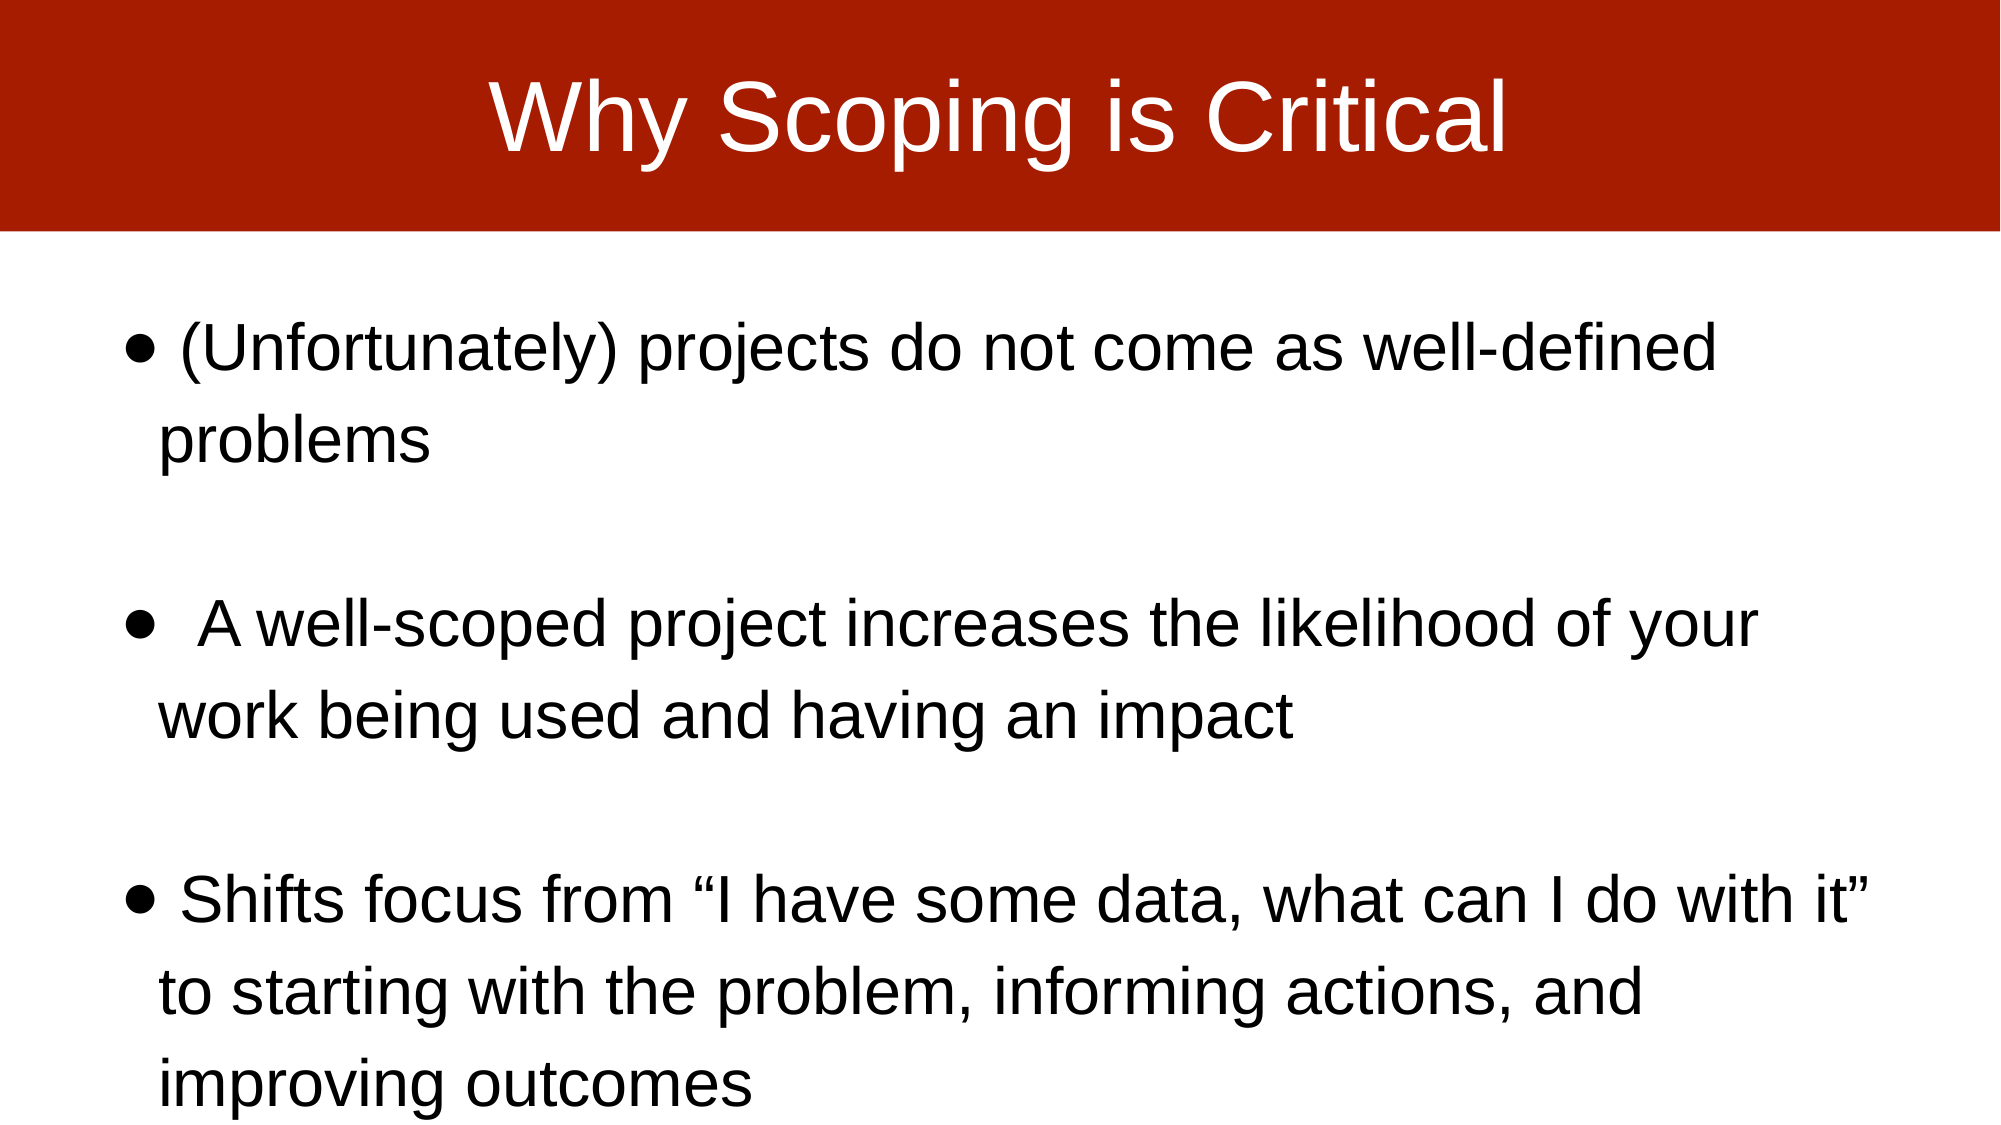

# Why Scoping is Critical
 (Unfortunately) projects do not come as well-defined problems

  A well-scoped project increases the likelihood of your work being used and having an impact
 Shifts focus from “I have some data, what can I do with it” to starting with the problem, informing actions, and improving outcomes